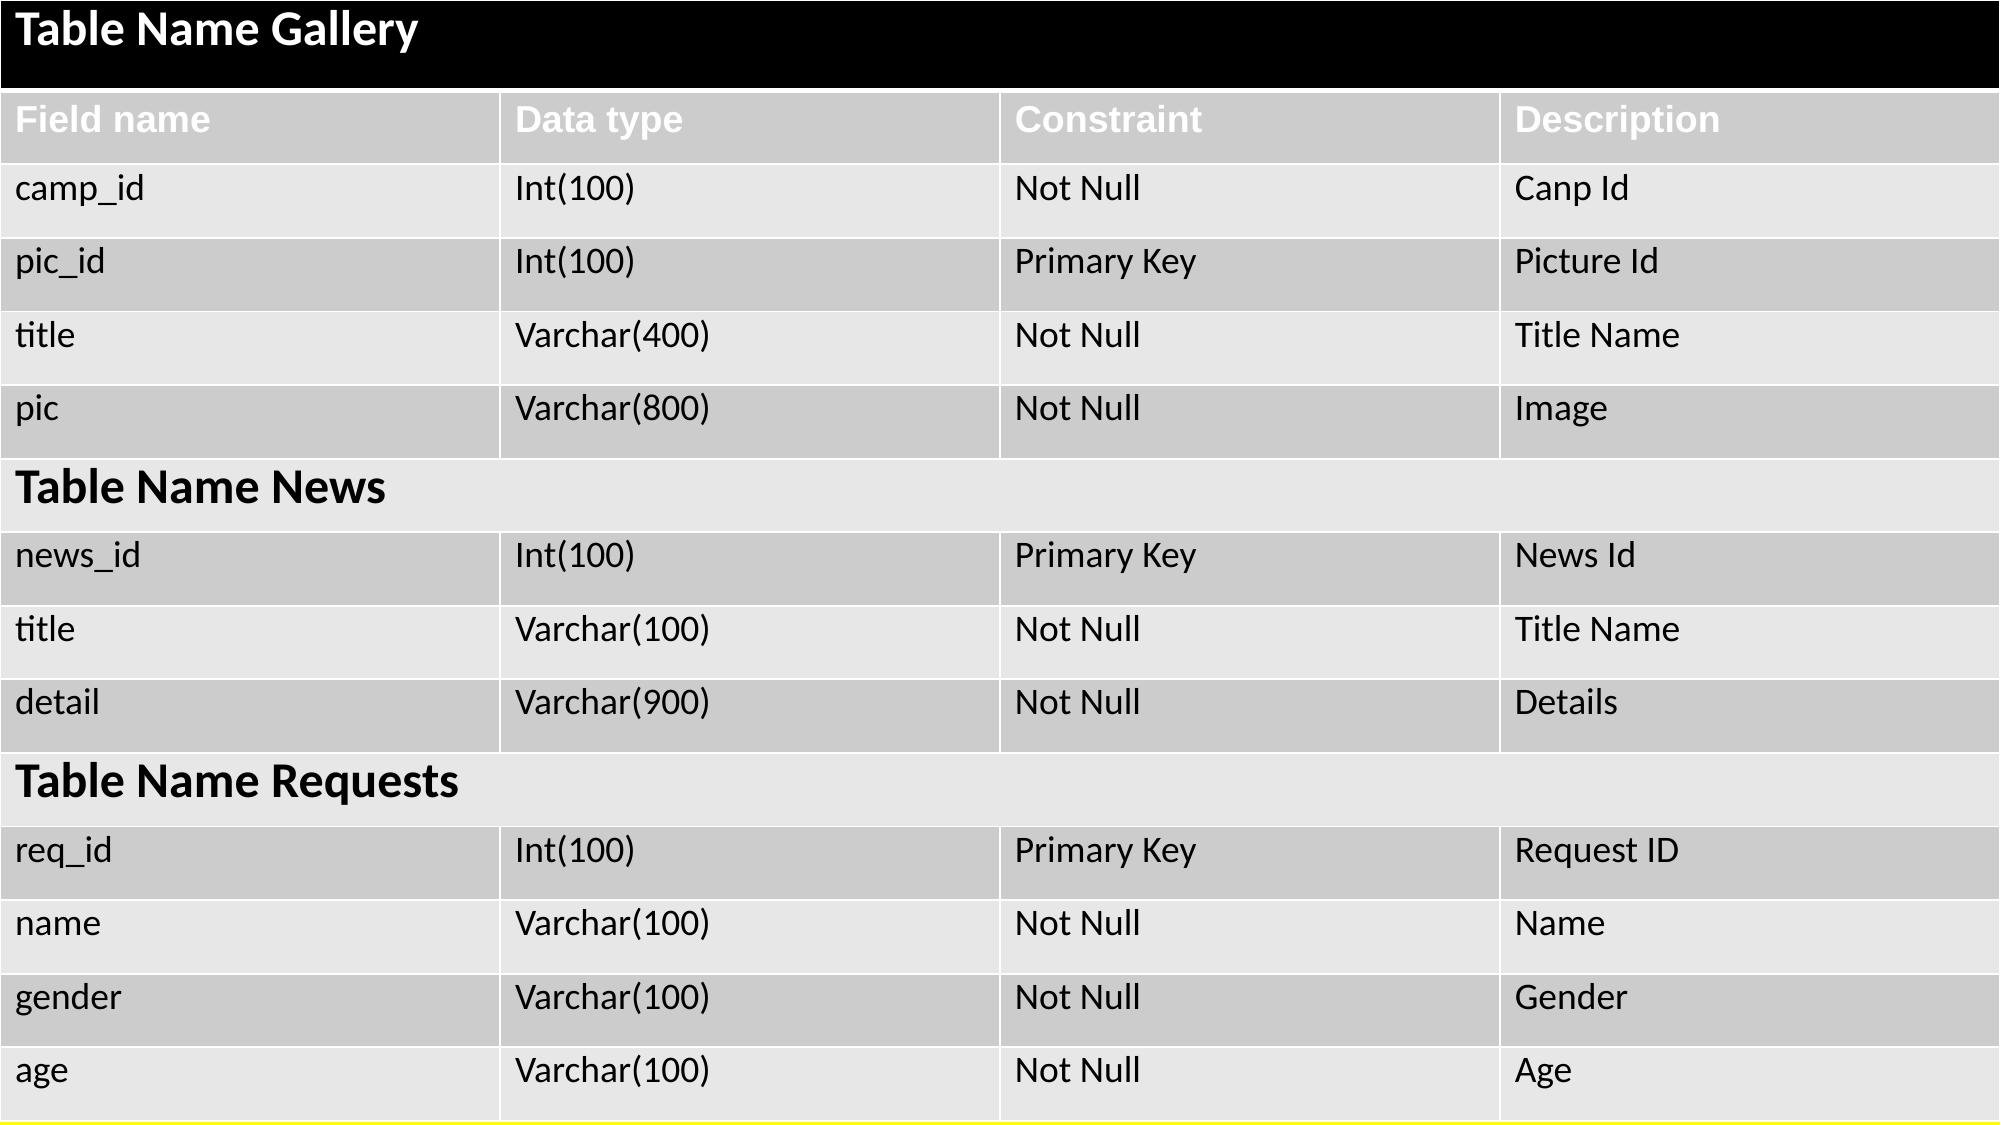

| Table Name Gallery |  |  |  |
| --- | --- | --- | --- |
| Field name | Data type | Constraint | Description |
| camp\_id | Int(100) | Not Null | Canp Id |
| pic\_id | Int(100) | Primary Key | Picture Id |
| title | Varchar(400) | Not Null | Title Name |
| pic | Varchar(800) | Not Null | Image |
| Table Name News |  |  |  |
| news\_id | Int(100) | Primary Key | News Id |
| title | Varchar(100) | Not Null | Title Name |
| detail | Varchar(900) | Not Null | Details |
| Table Name Requests |  |  |  |
| req\_id | Int(100) | Primary Key | Request ID |
| name | Varchar(100) | Not Null | Name |
| gender | Varchar(100) | Not Null | Gender |
| age | Varchar(100) | Not Null | Age |